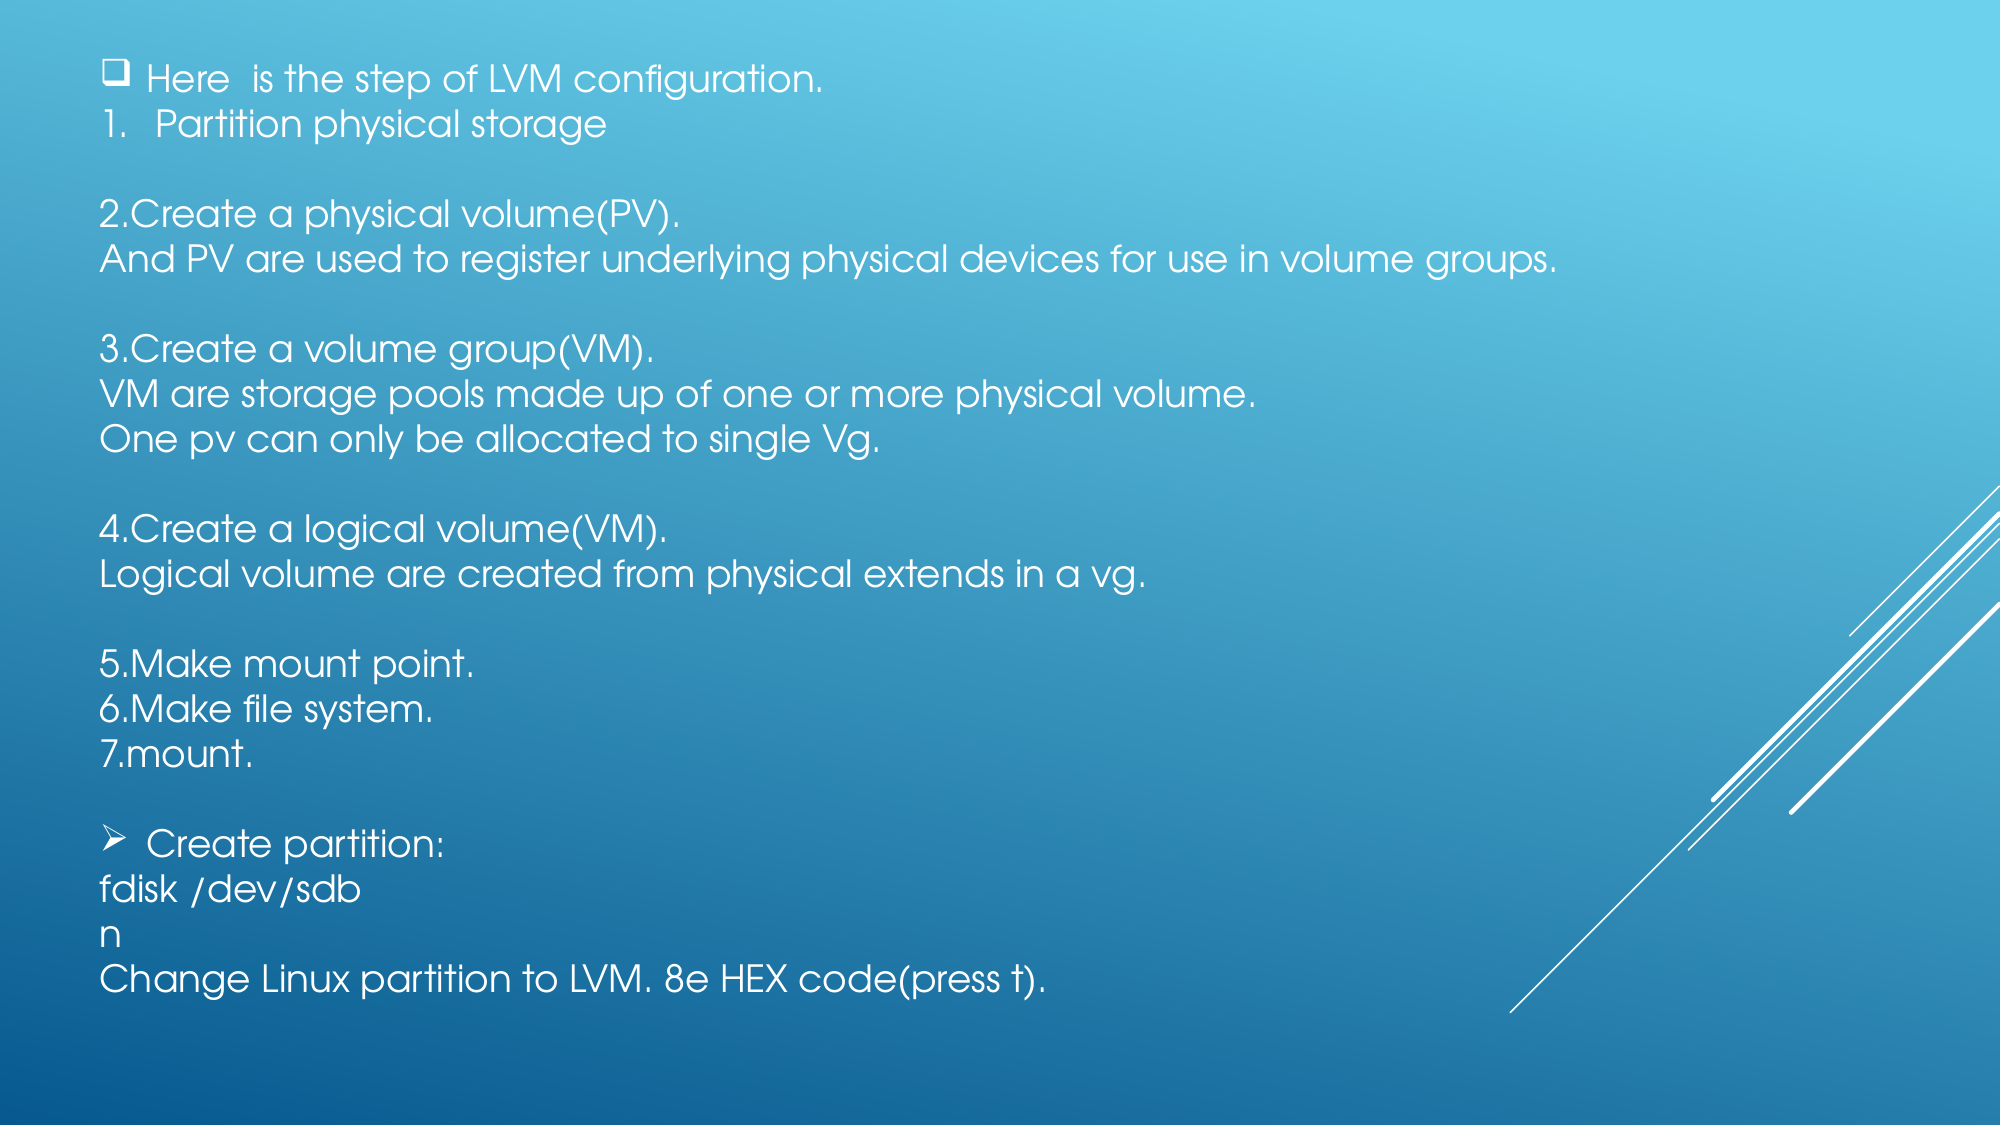

Here  is the step of LVM configuration.
Partition physical storage

2.Create a physical volume(PV).
And PV are used to register underlying physical devices for use in volume groups.

3.Create a volume group(VM).
VM are storage pools made up of one or more physical volume.
One pv can only be allocated to single Vg.

4.Create a logical volume(VM).
Logical volume are created from physical extends in a vg.

5.Make mount point.
6.Make file system.
7.mount.

Create partition:
fdisk /dev/sdb
n
Change Linux partition to LVM. 8e HEX code(press t).